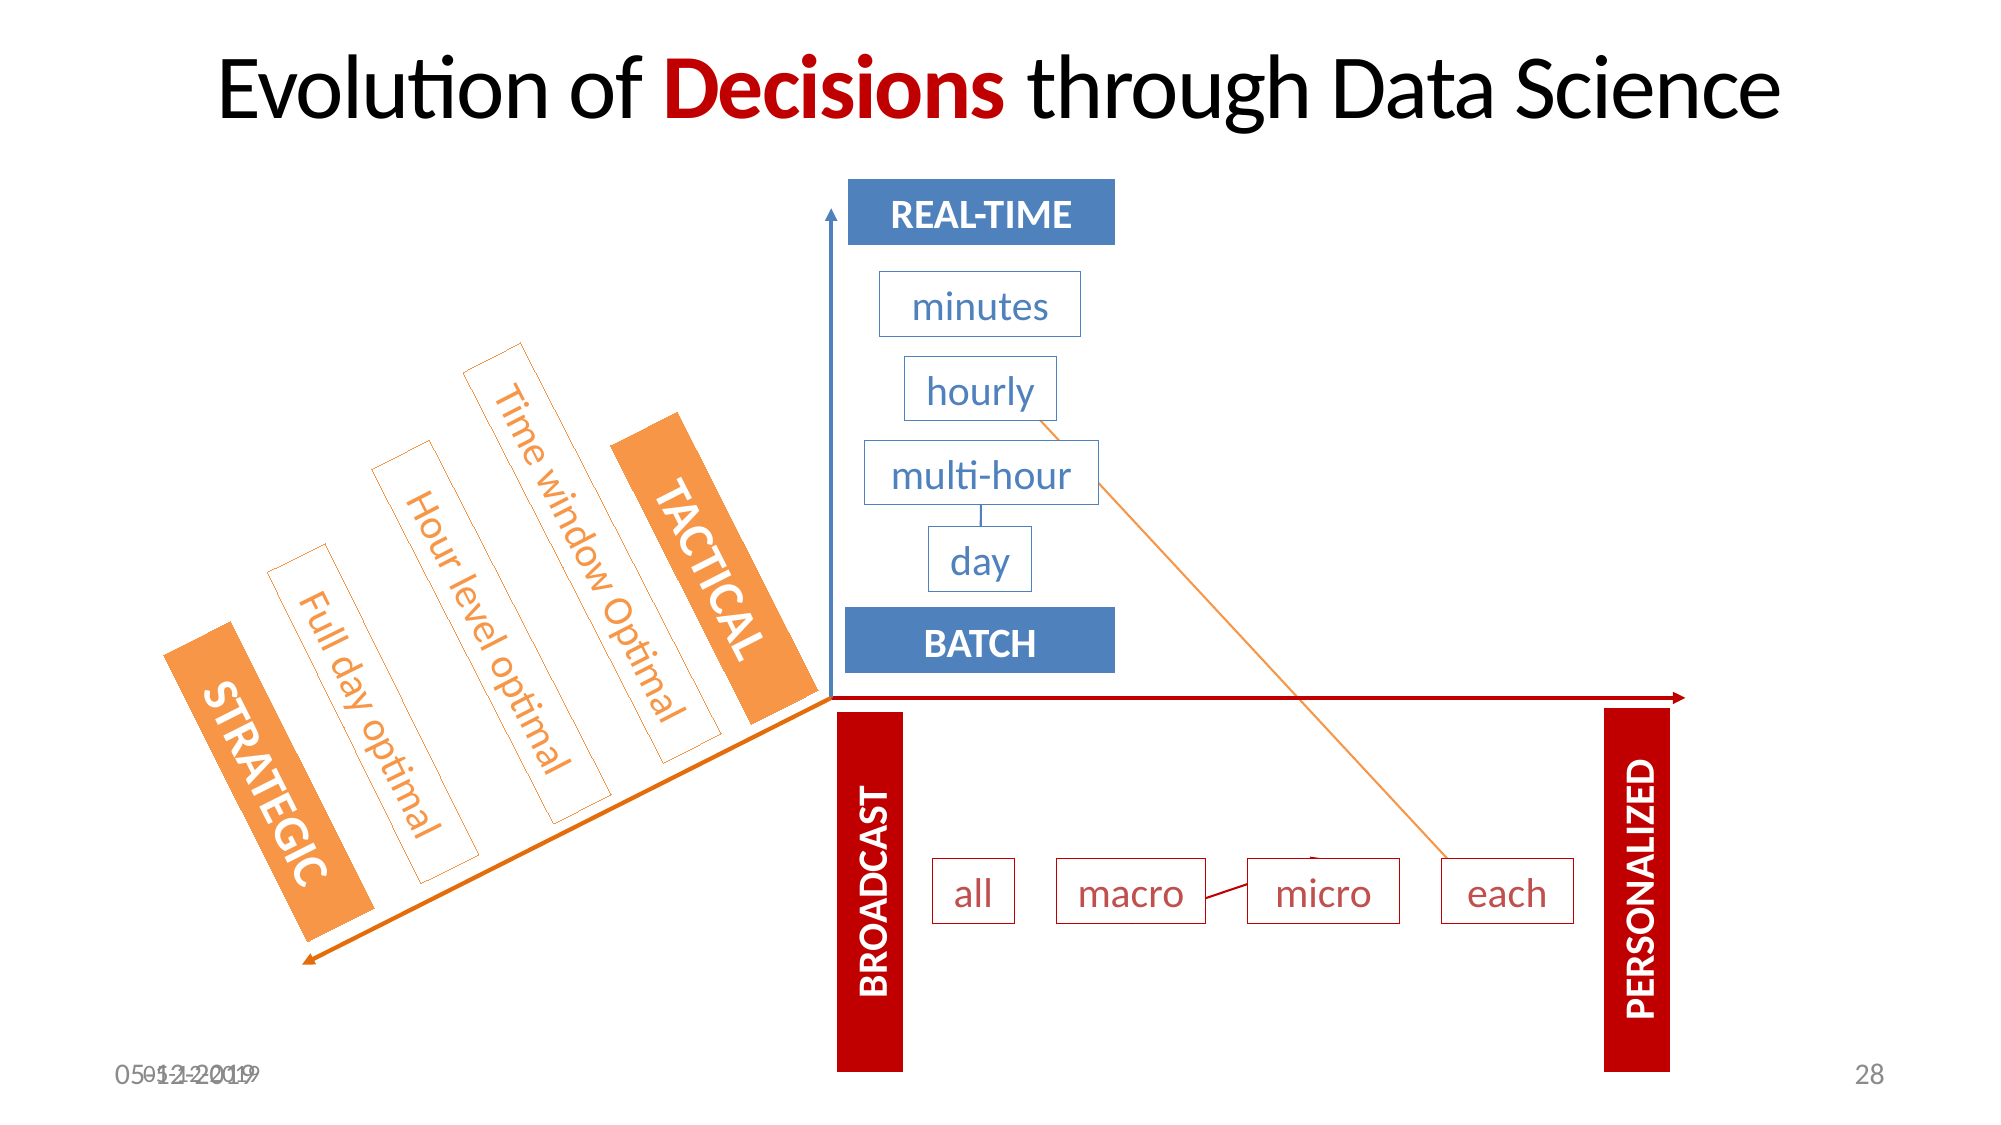

Evolution of Decisions through Data Science
REAL-TIME
minutes
hourly
multi-hour
Time window Optimal
day
TACTICAL
Hour level optimal
BATCH
Full day optimal
STRATEGIC
PERSONALIZED
all
macro
micro
each
BROADCAST
05-12-2019
05-12-2019
28